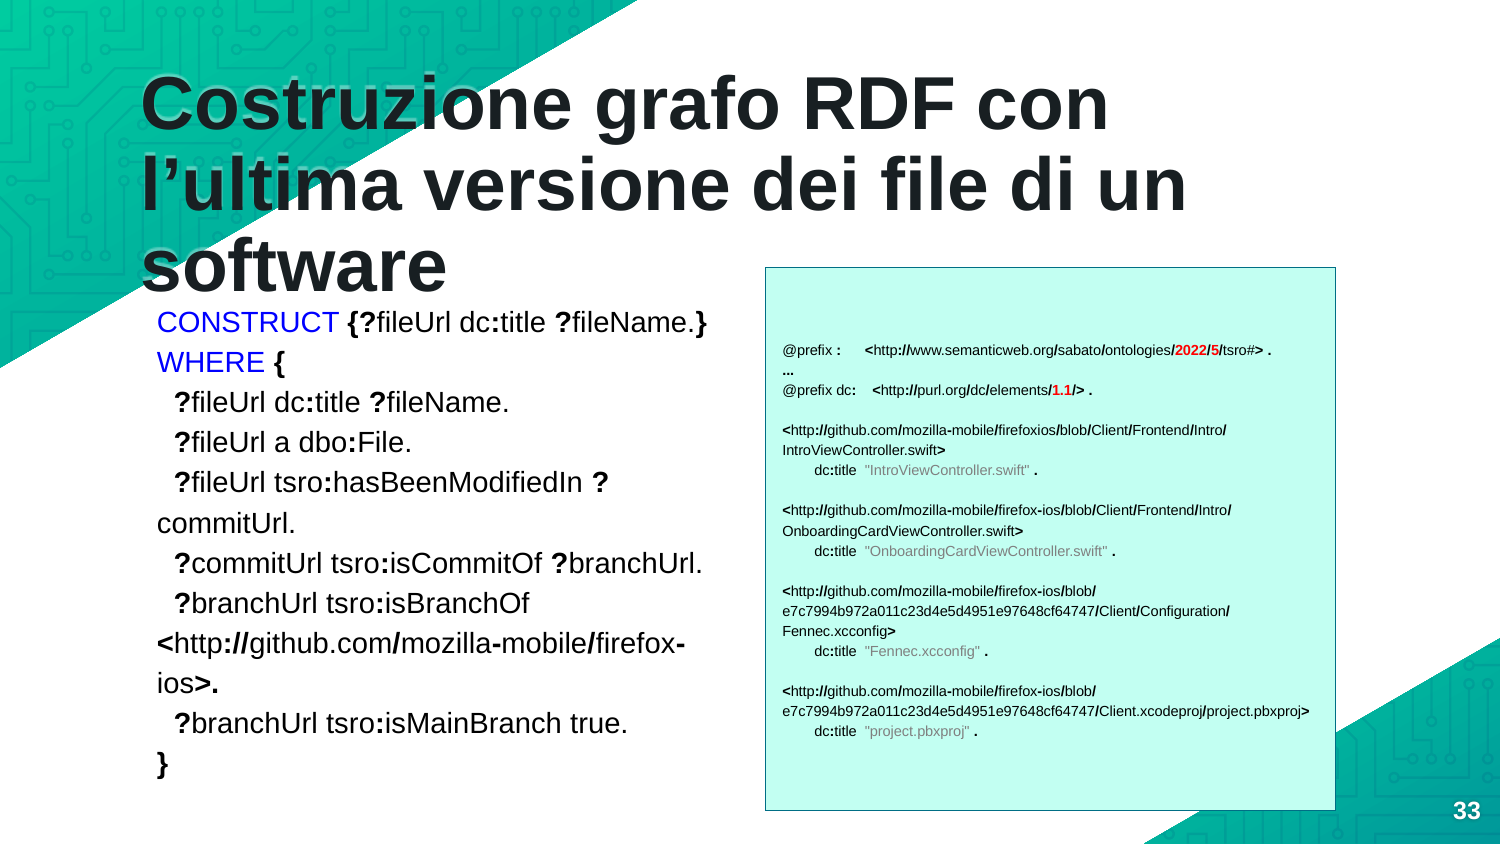

# Costruzione grafo RDF con l’ultima versione dei file di un software
CONSTRUCT {?fileUrl dc:title ?fileName.}
WHERE {
  ?fileUrl dc:title ?fileName.
  ?fileUrl a dbo:File.
  ?fileUrl tsro:hasBeenModifiedIn ?commitUrl.
  ?commitUrl tsro:isCommitOf ?branchUrl.
  ?branchUrl tsro:isBranchOf <http://github.com/mozilla-mobile/firefox-ios>.
  ?branchUrl tsro:isMainBranch true.
}
@prefix :      <http://www.semanticweb.org/sabato/ontologies/2022/5/tsro#> .
...
@prefix dc:    <http://purl.org/dc/elements/1.1/> .

<http://github.com/mozilla-mobile/firefoxios/blob/Client/Frontend/Intro/IntroViewController.swift>
        dc:title  "IntroViewController.swift" .

<http://github.com/mozilla-mobile/firefox-ios/blob/Client/Frontend/Intro/OnboardingCardViewController.swift>
        dc:title  "OnboardingCardViewController.swift" .

<http://github.com/mozilla-mobile/firefox-ios/blob/e7c7994b972a011c23d4e5d4951e97648cf64747/Client/Configuration/Fennec.xcconfig>
        dc:title  "Fennec.xcconfig" .

<http://github.com/mozilla-mobile/firefox-ios/blob/e7c7994b972a011c23d4e5d4951e97648cf64747/Client.xcodeproj/project.pbxproj>
        dc:title  "project.pbxproj" .
33